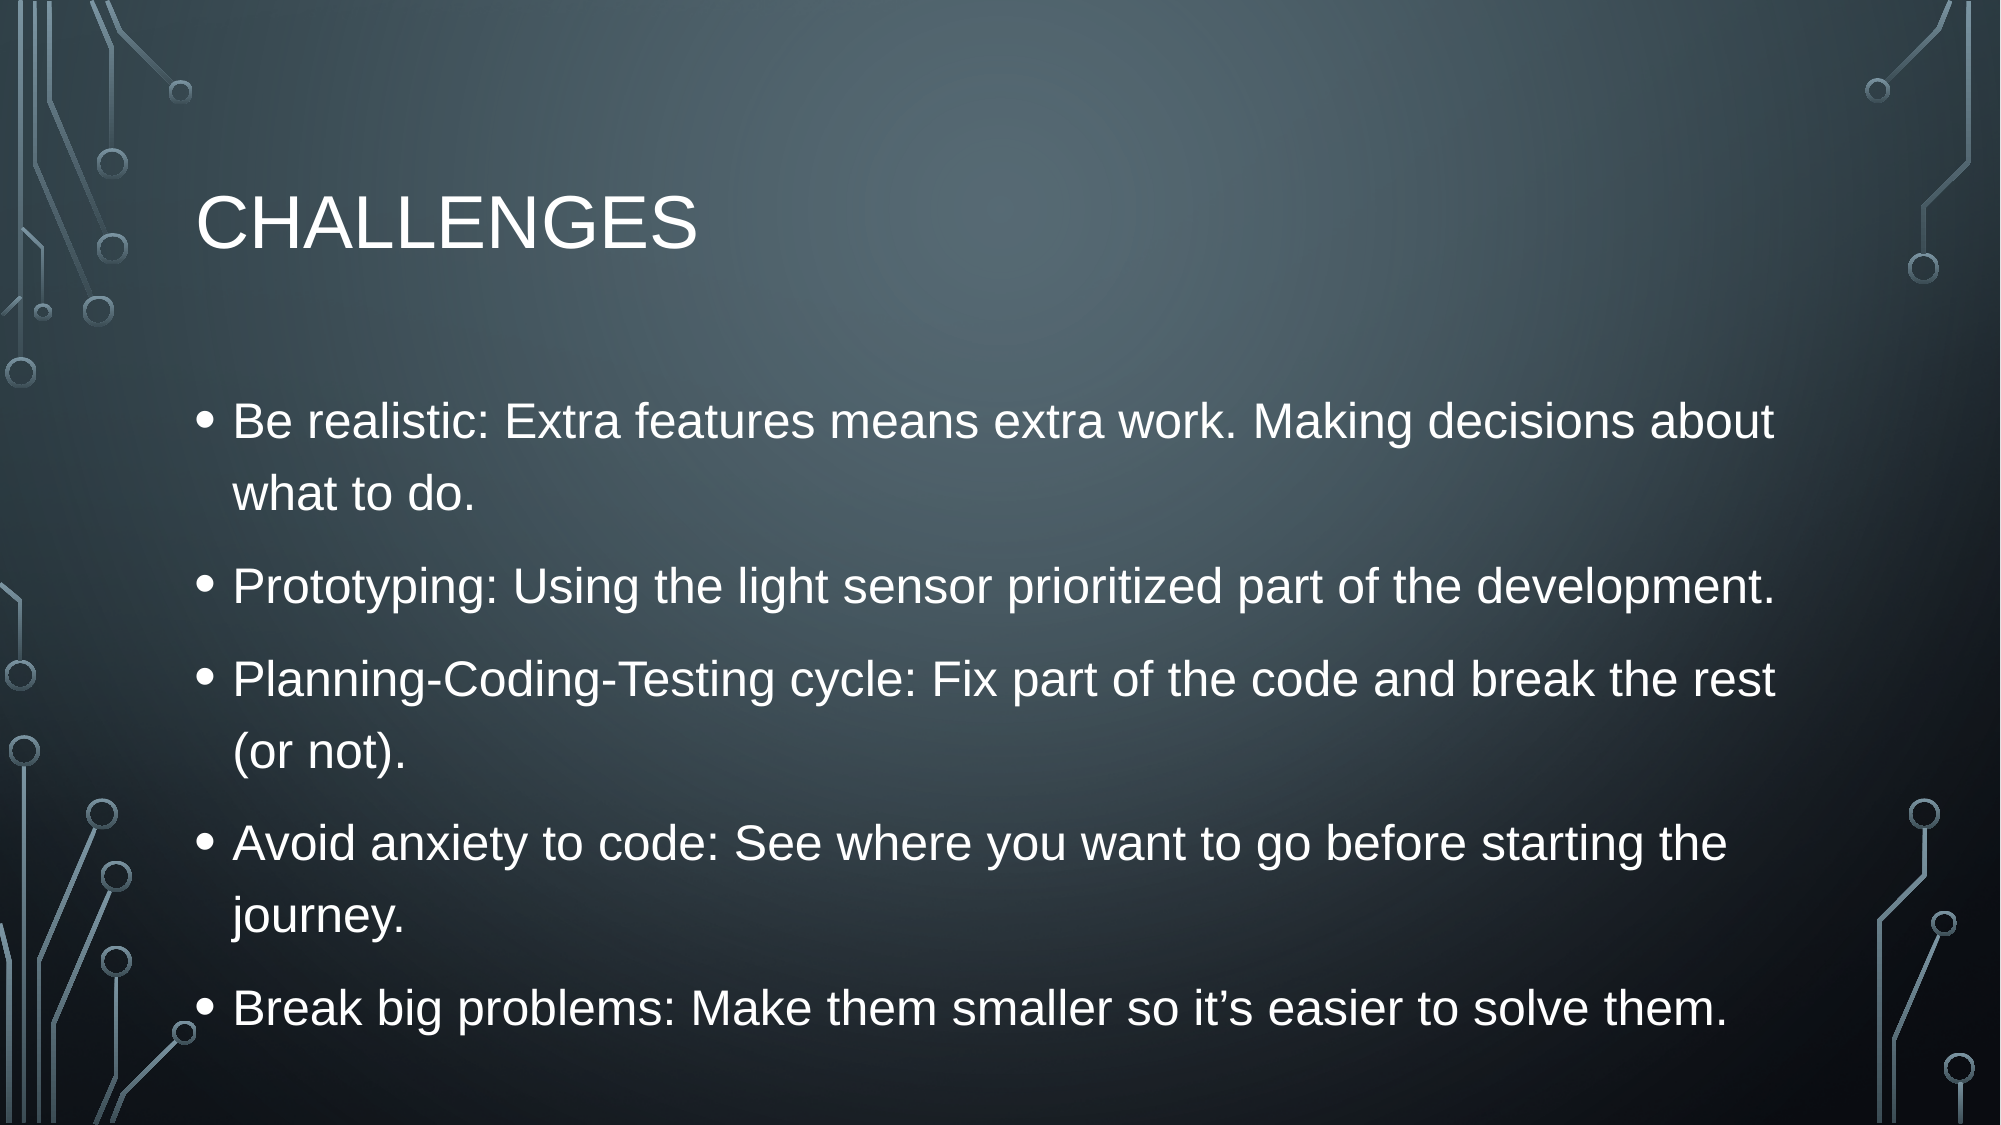

# challengeS
Be realistic: Extra features means extra work. Making decisions about what to do.
Prototyping: Using the light sensor prioritized part of the development.
Planning-Coding-Testing cycle: Fix part of the code and break the rest (or not).
Avoid anxiety to code: See where you want to go before starting the journey.
Break big problems: Make them smaller so it’s easier to solve them.